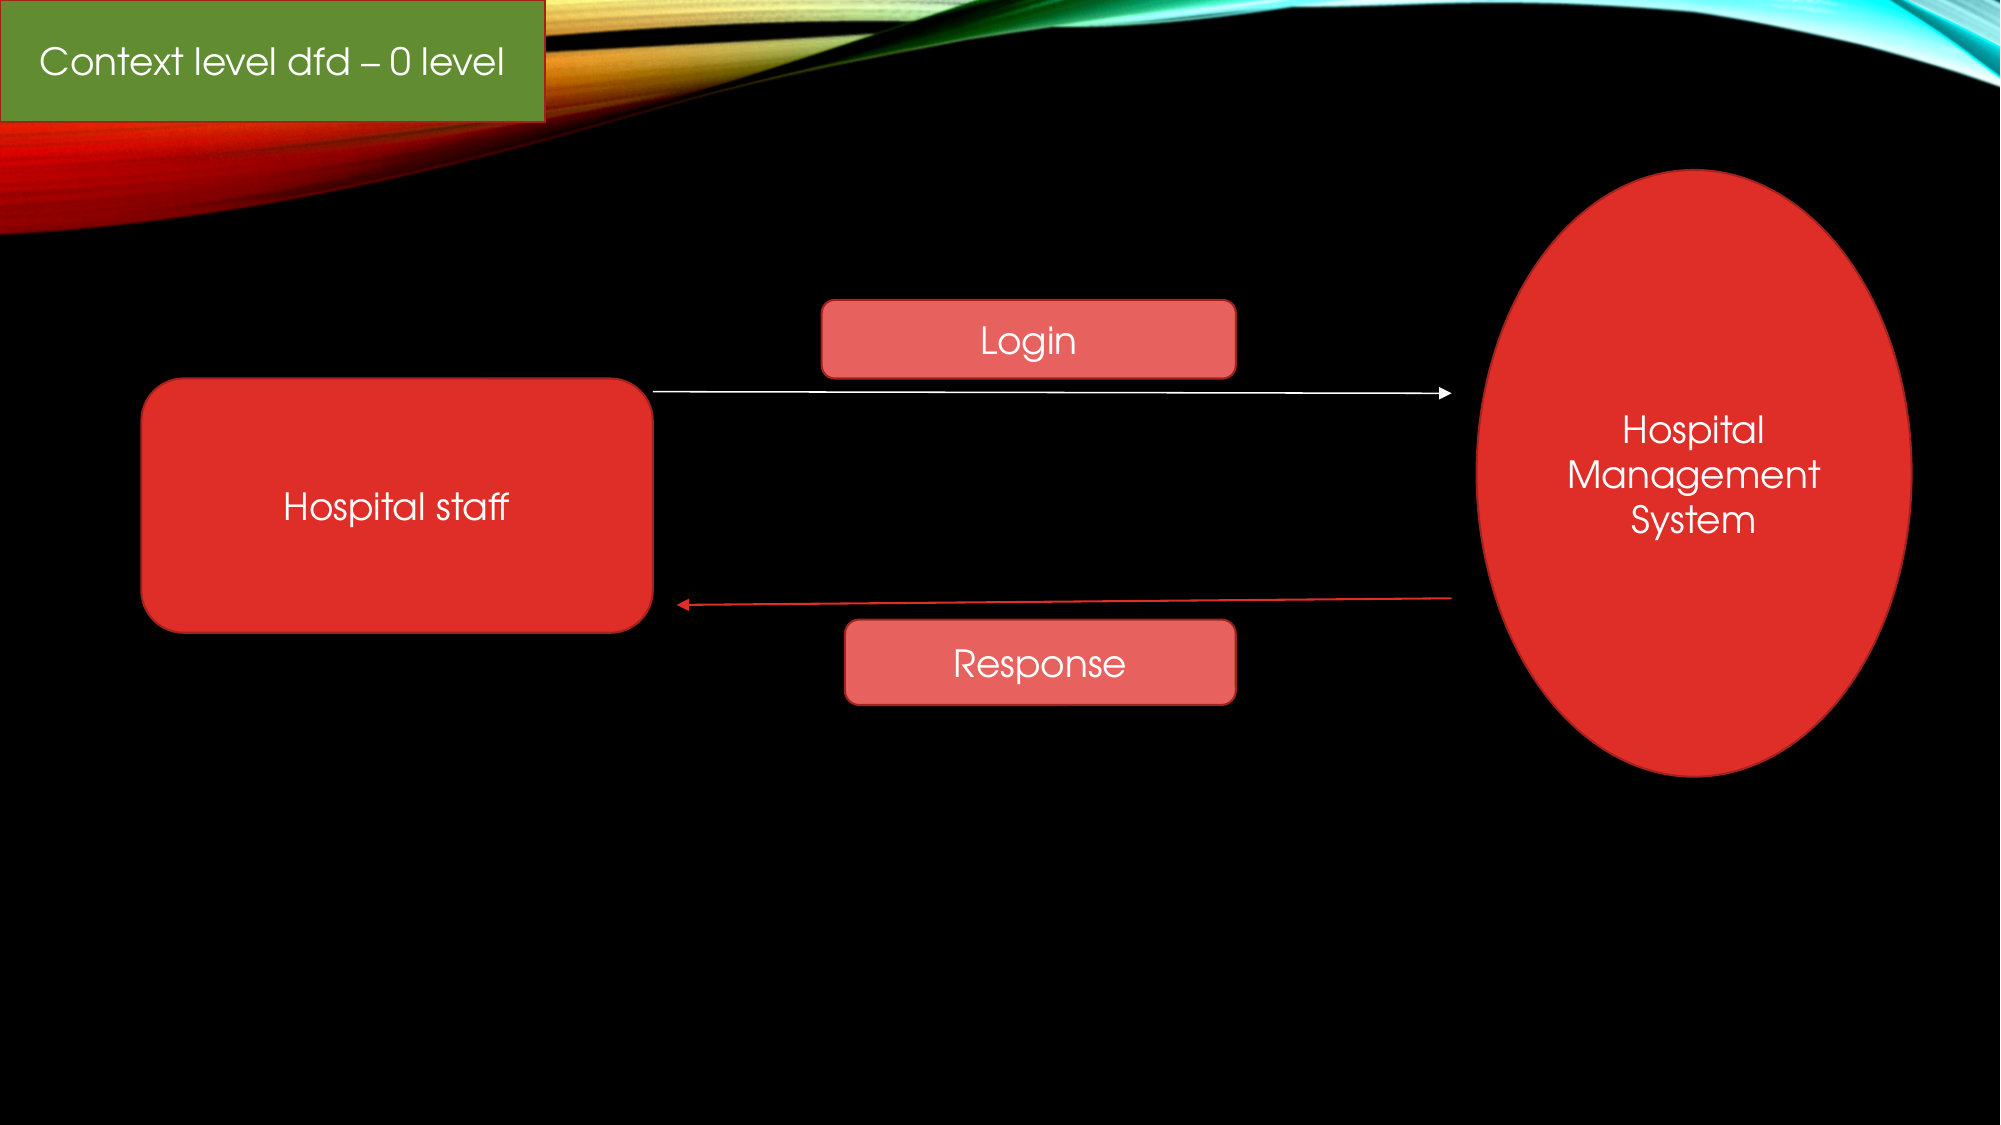

Context level dfd – 0 level
Hospital Management System
Login
Hospital staff
Response